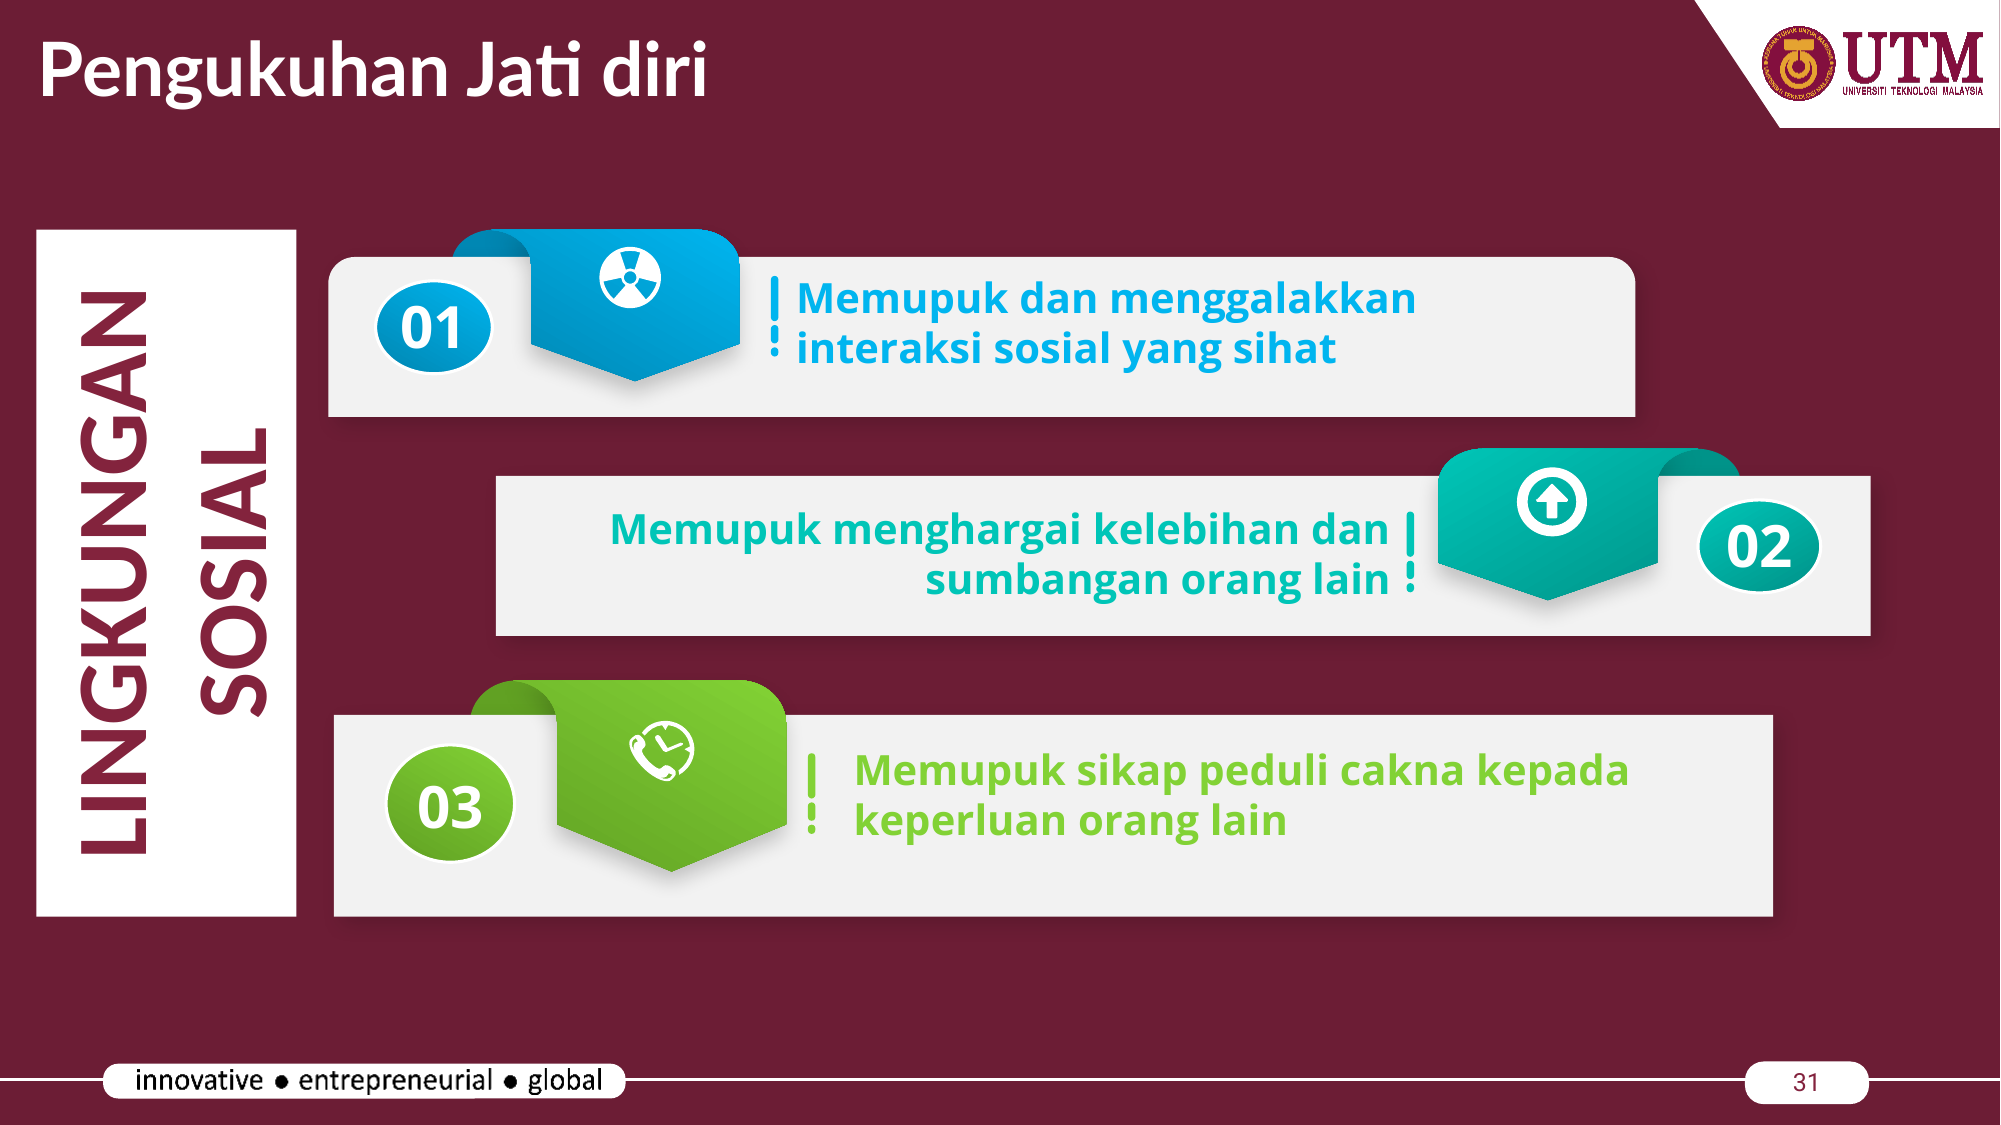

# Pengukuhan Jati diri

01

Memupuk dan menggalakkan interaksi sosial yang sihat

LINGKUNGAN SOSIAL

02

Memupuk menghargai kelebihan dan sumbangan orang lain

03

Memupuk sikap peduli cakna kepada keperluan orang lain

31